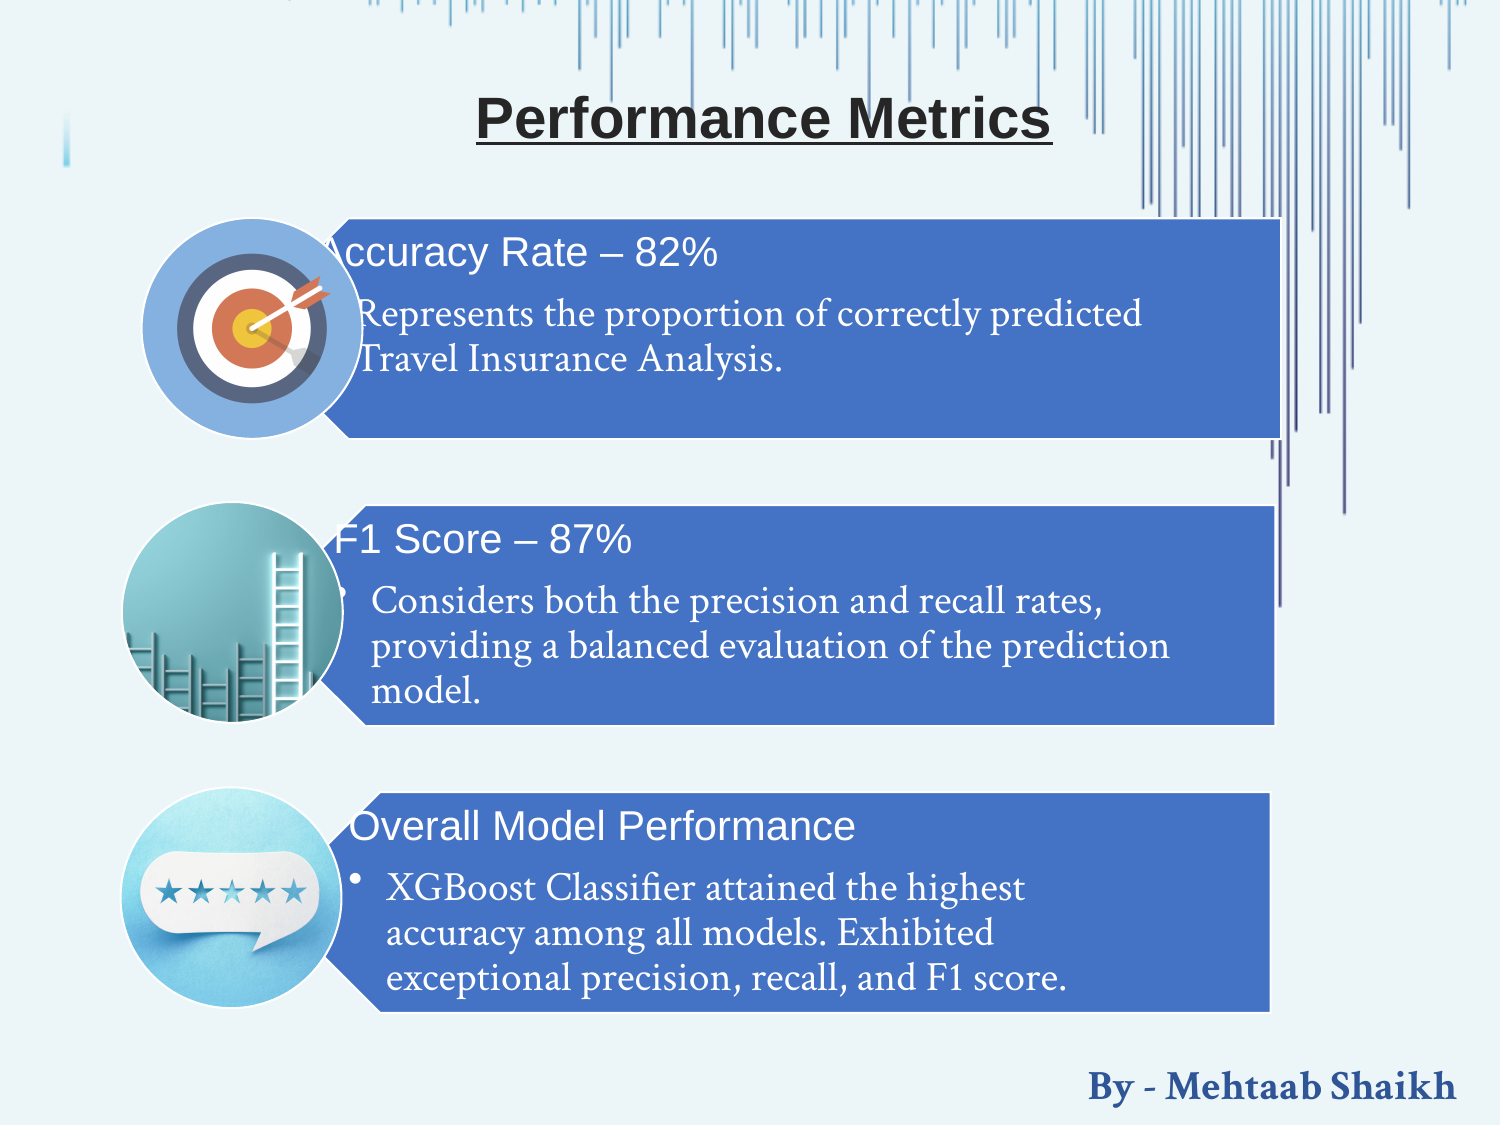

# Performance Metrics
Accuracy Rate – 82%
Represents the proportion of correctly predicted Travel Insurance Analysis.
F1 Score – 87%
Considers both the precision and recall rates, providing a balanced evaluation of the prediction model.
Overall Model Performance
XGBoost Classifier attained the highest accuracy among all models. Exhibited exceptional precision, recall, and F1 score.
By - Mehtaab Shaikh